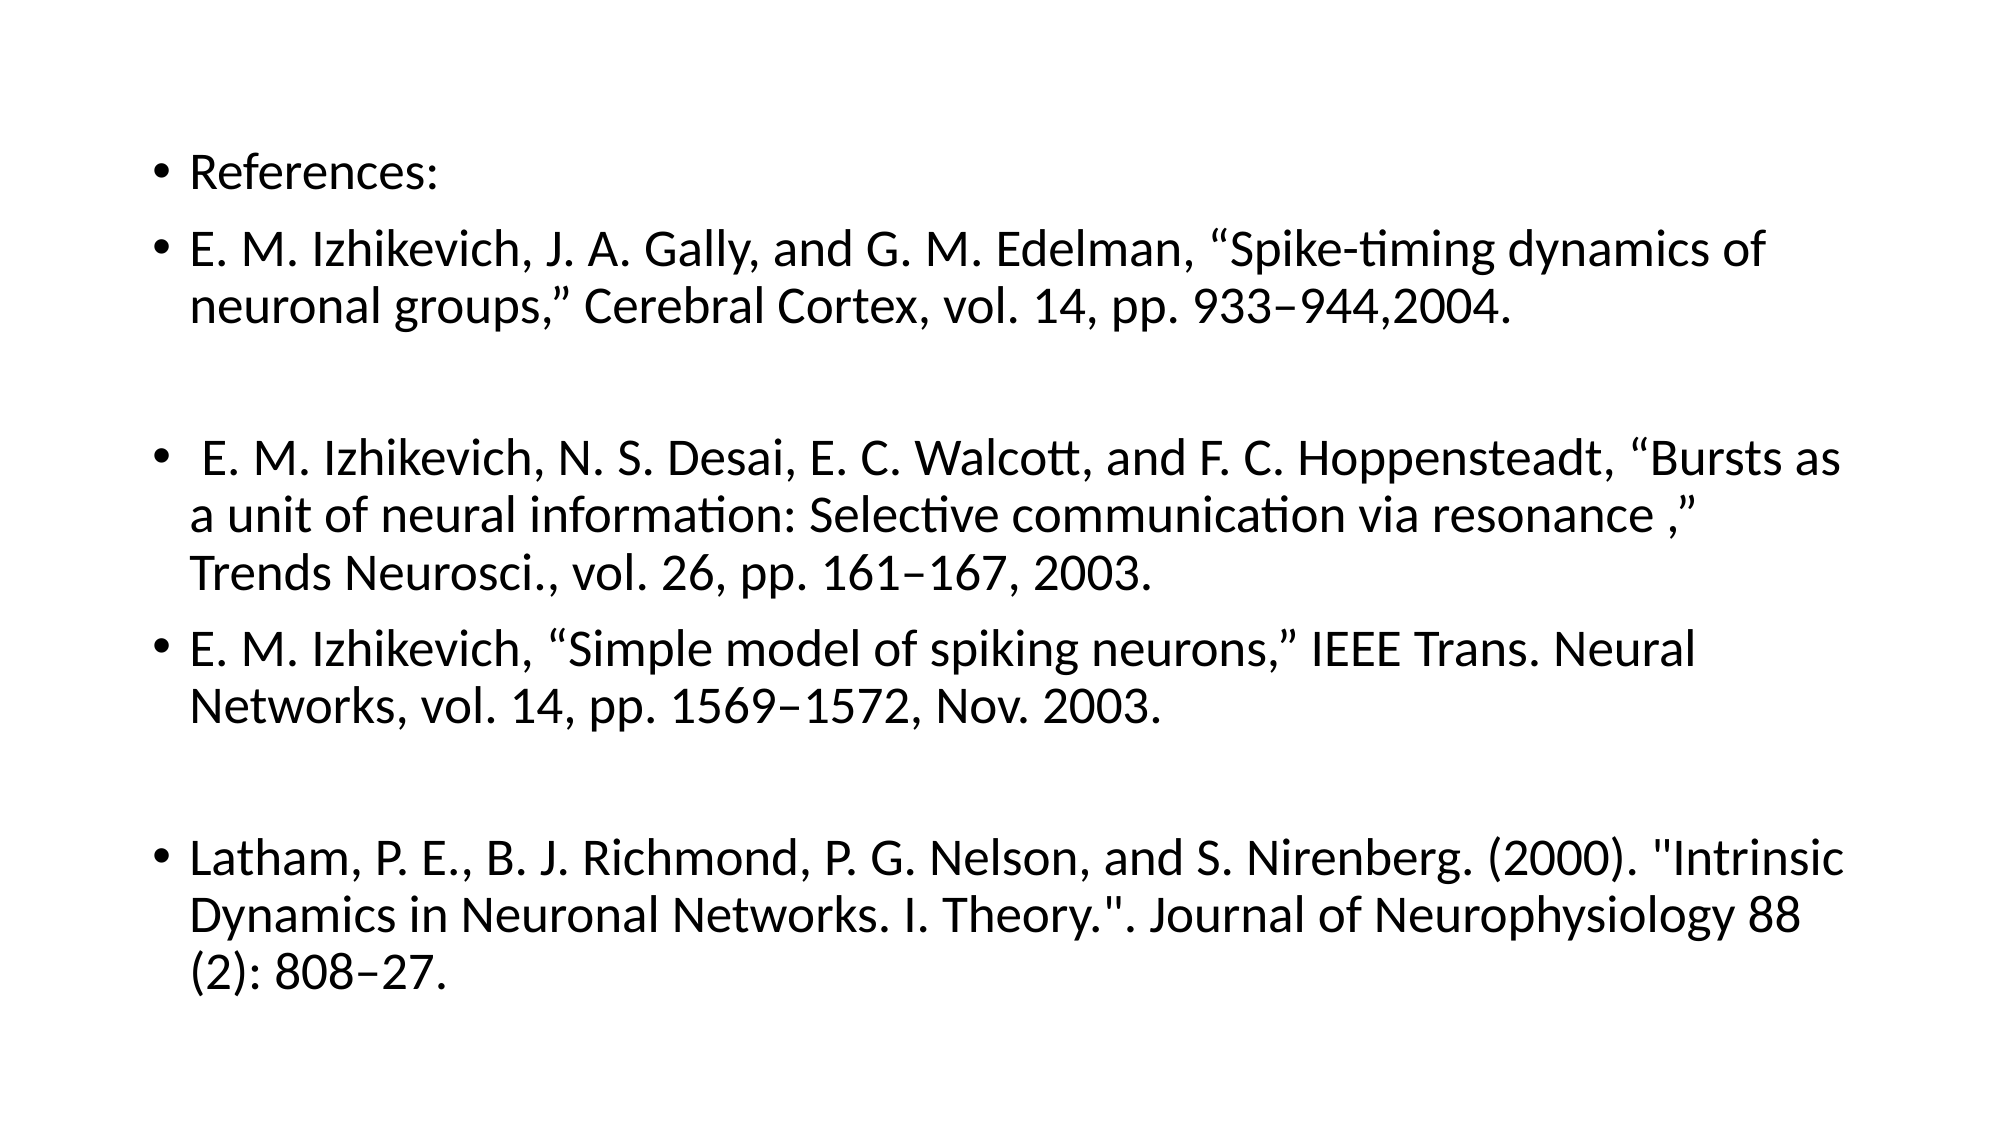

References:
E. M. Izhikevich, J. A. Gally, and G. M. Edelman, “Spike-timing dynamics of neuronal groups,” Cerebral Cortex, vol. 14, pp. 933–944,2004.

 E. M. Izhikevich, N. S. Desai, E. C. Walcott, and F. C. Hoppensteadt, “Bursts as a unit of neural information: Selective communication via resonance ,” Trends Neurosci., vol. 26, pp. 161–167, 2003.
E. M. Izhikevich, “Simple model of spiking neurons,” IEEE Trans. Neural Networks, vol. 14, pp. 1569–1572, Nov. 2003.

Latham, P. E., B. J. Richmond, P. G. Nelson, and S. Nirenberg. (2000). "Intrinsic Dynamics in Neuronal Networks. I. Theory.". Journal of Neurophysiology 88 (2): 808–27.